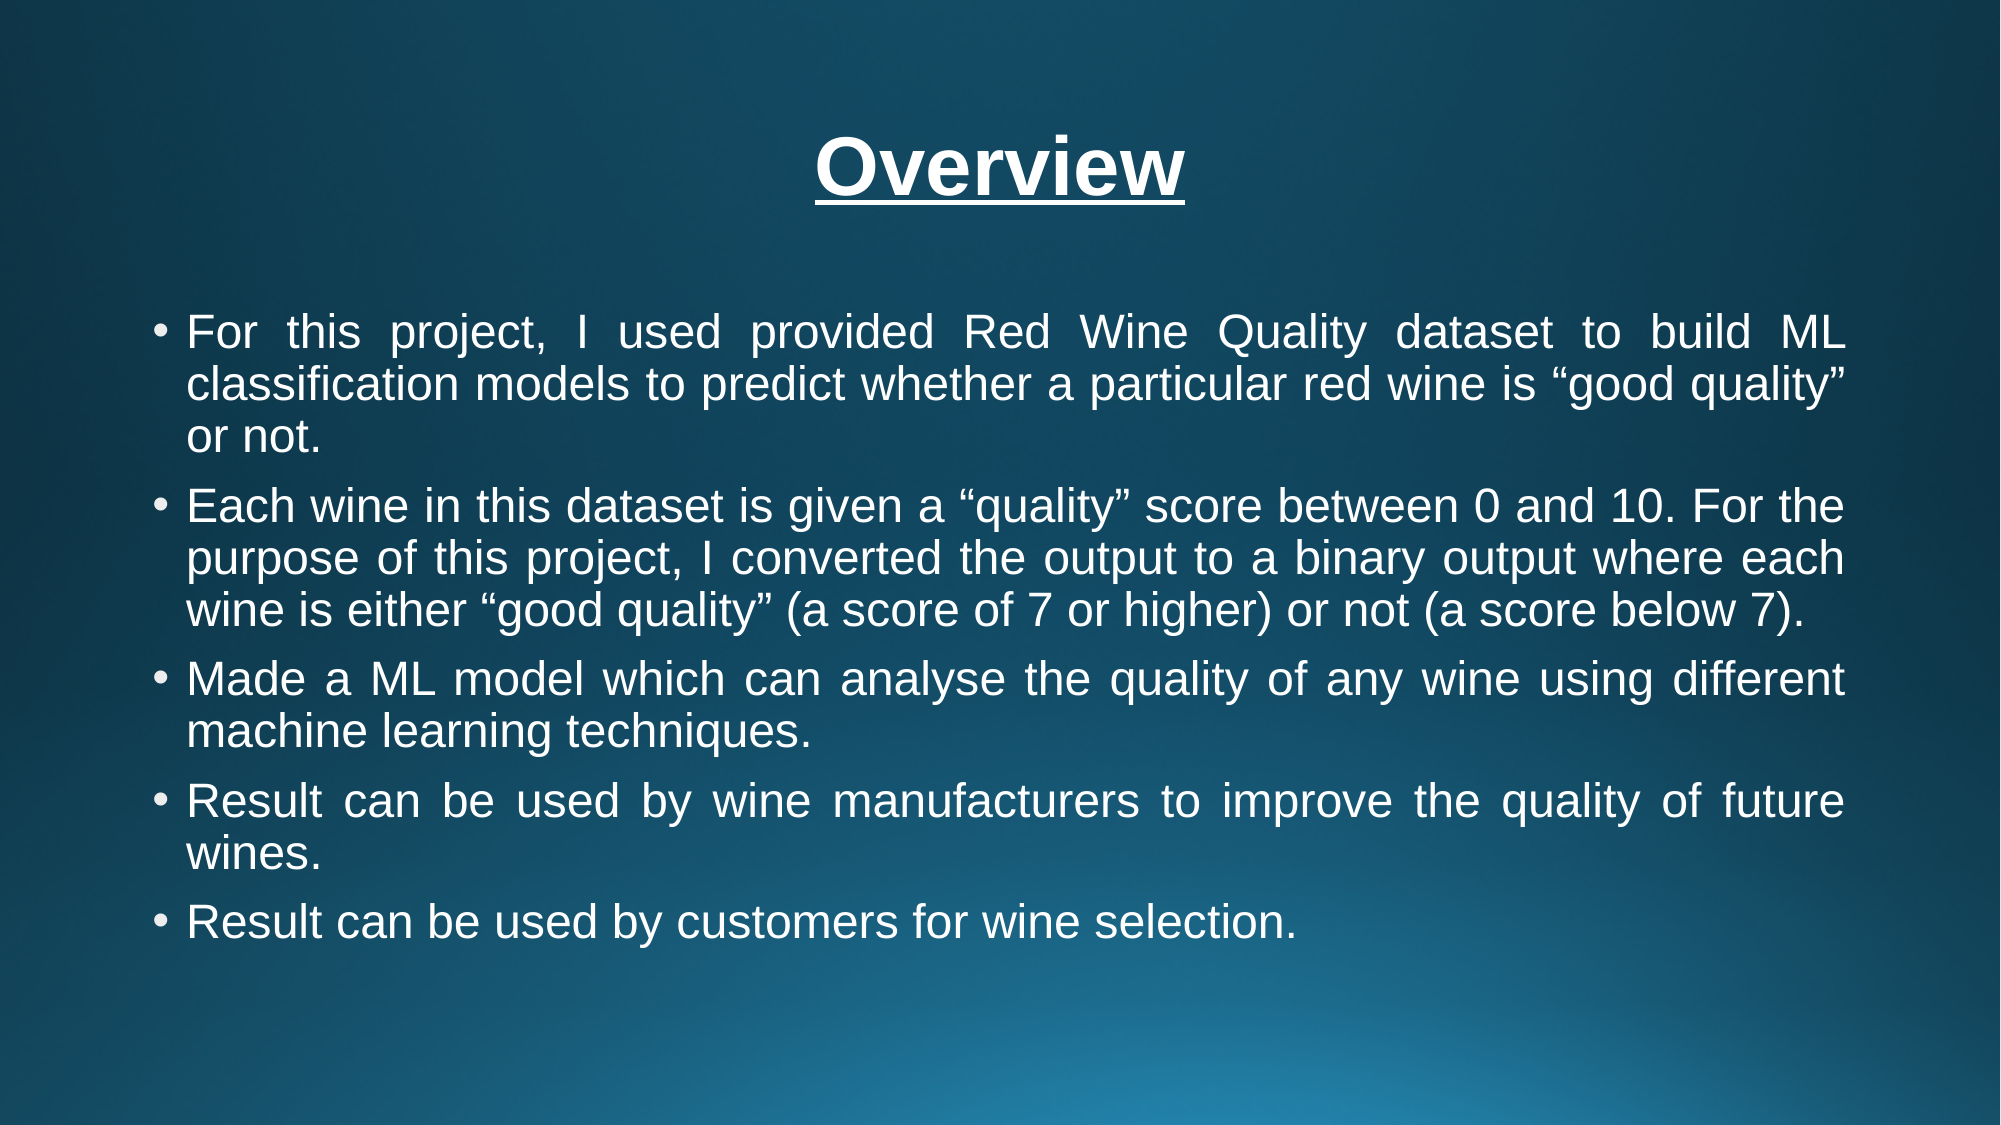

# Overview
For this project, I used provided Red Wine Quality dataset to build ML classification models to predict whether a particular red wine is “good quality” or not.
Each wine in this dataset is given a “quality” score between 0 and 10. For the purpose of this project, I converted the output to a binary output where each wine is either “good quality” (a score of 7 or higher) or not (a score below 7).
Made a ML model which can analyse the quality of any wine using different machine learning techniques.
Result can be used by wine manufacturers to improve the quality of future wines.
Result can be used by customers for wine selection.